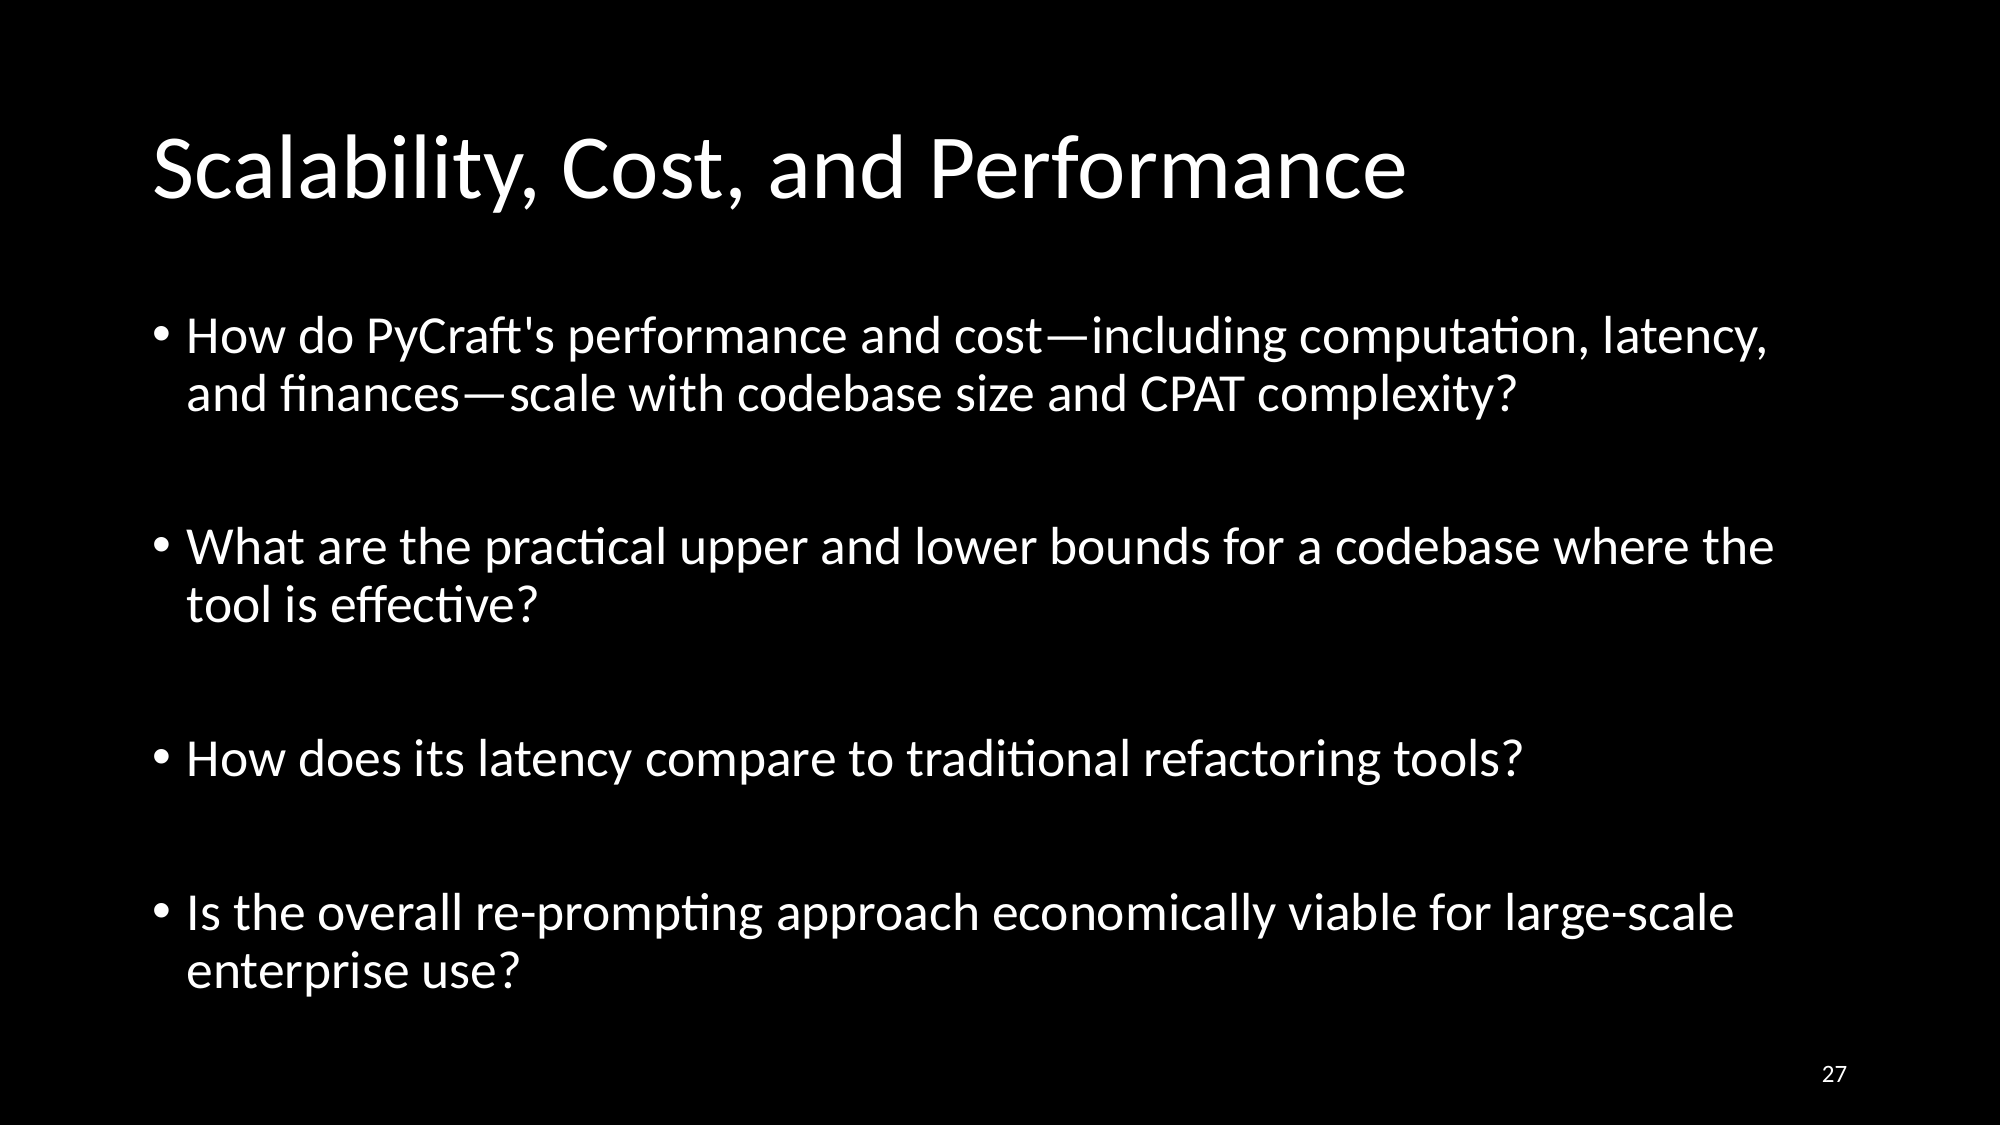

# Scalability, Cost, and Performance
How do PyCraft's performance and cost—including computation, latency, and finances—scale with codebase size and CPAT complexity?

What are the practical upper and lower bounds for a codebase where the tool is effective?

How does its latency compare to traditional refactoring tools?

Is the overall re-prompting approach economically viable for large-scale enterprise use?

27